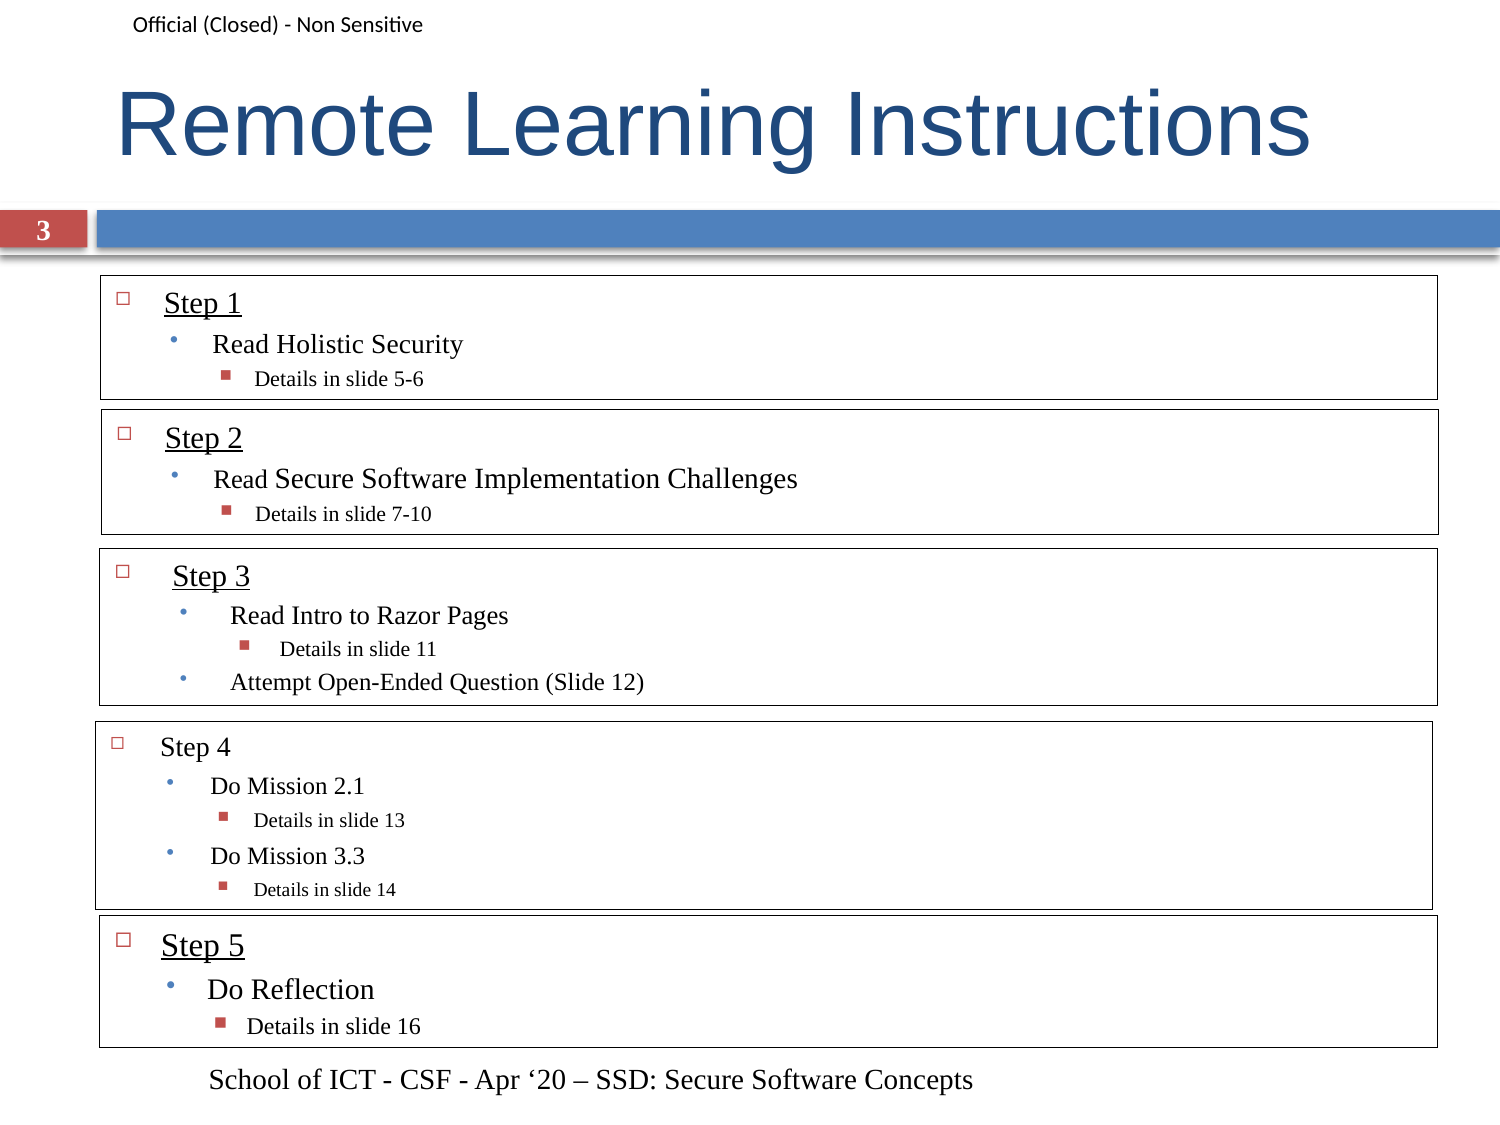

# Remote Learning Instructions
3
Step 1
Read Holistic Security
Details in slide 5-6
Step 2
Read Secure Software Implementation Challenges
Details in slide 7-10

Step 3
Read Intro to Razor Pages
Details in slide 11
Attempt Open-Ended Question (Slide 12)

Step 4
Do Mission 2.1
Details in slide 13
Do Mission 3.3
Details in slide 14
Step 5
Do Reflection
Details in slide 16

School of ICT - CSF - Apr ‘20 – SSD: Secure Software Concepts